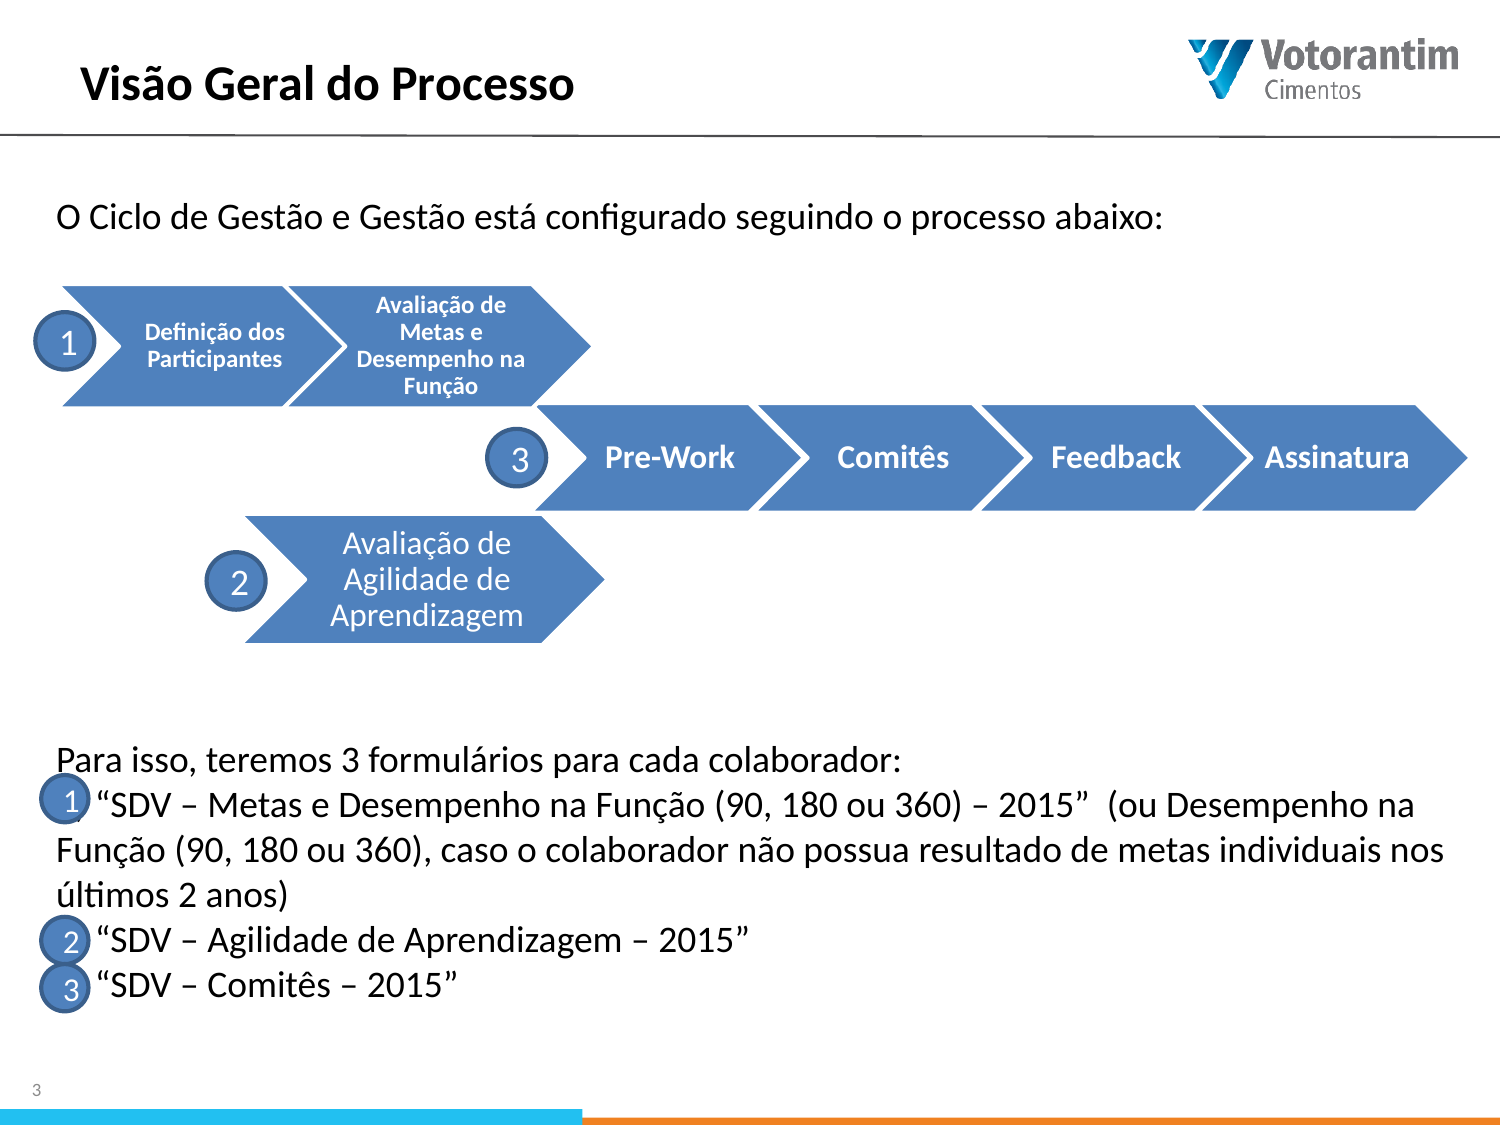

Visão Geral do Processo
O Ciclo de Gestão e Gestão está configurado seguindo o processo abaixo:
Definição dos Participantes
Avaliação de Metas e Desempenho na Função
1
Pre-Work
Comitês
Feedback
Assinatura
3
Avaliação de Agilidade de Aprendizagem
2
Para isso, teremos 3 formulários para cada colaborador:
1) “SDV – Metas e Desempenho na Função (90, 180 ou 360) – 2015”  (ou Desempenho na Função (90, 180 ou 360), caso o colaborador não possua resultado de metas individuais nos últimos 2 anos)
2) “SDV – Agilidade de Aprendizagem – 2015”
3) “SDV – Comitês – 2015”
1
2
3